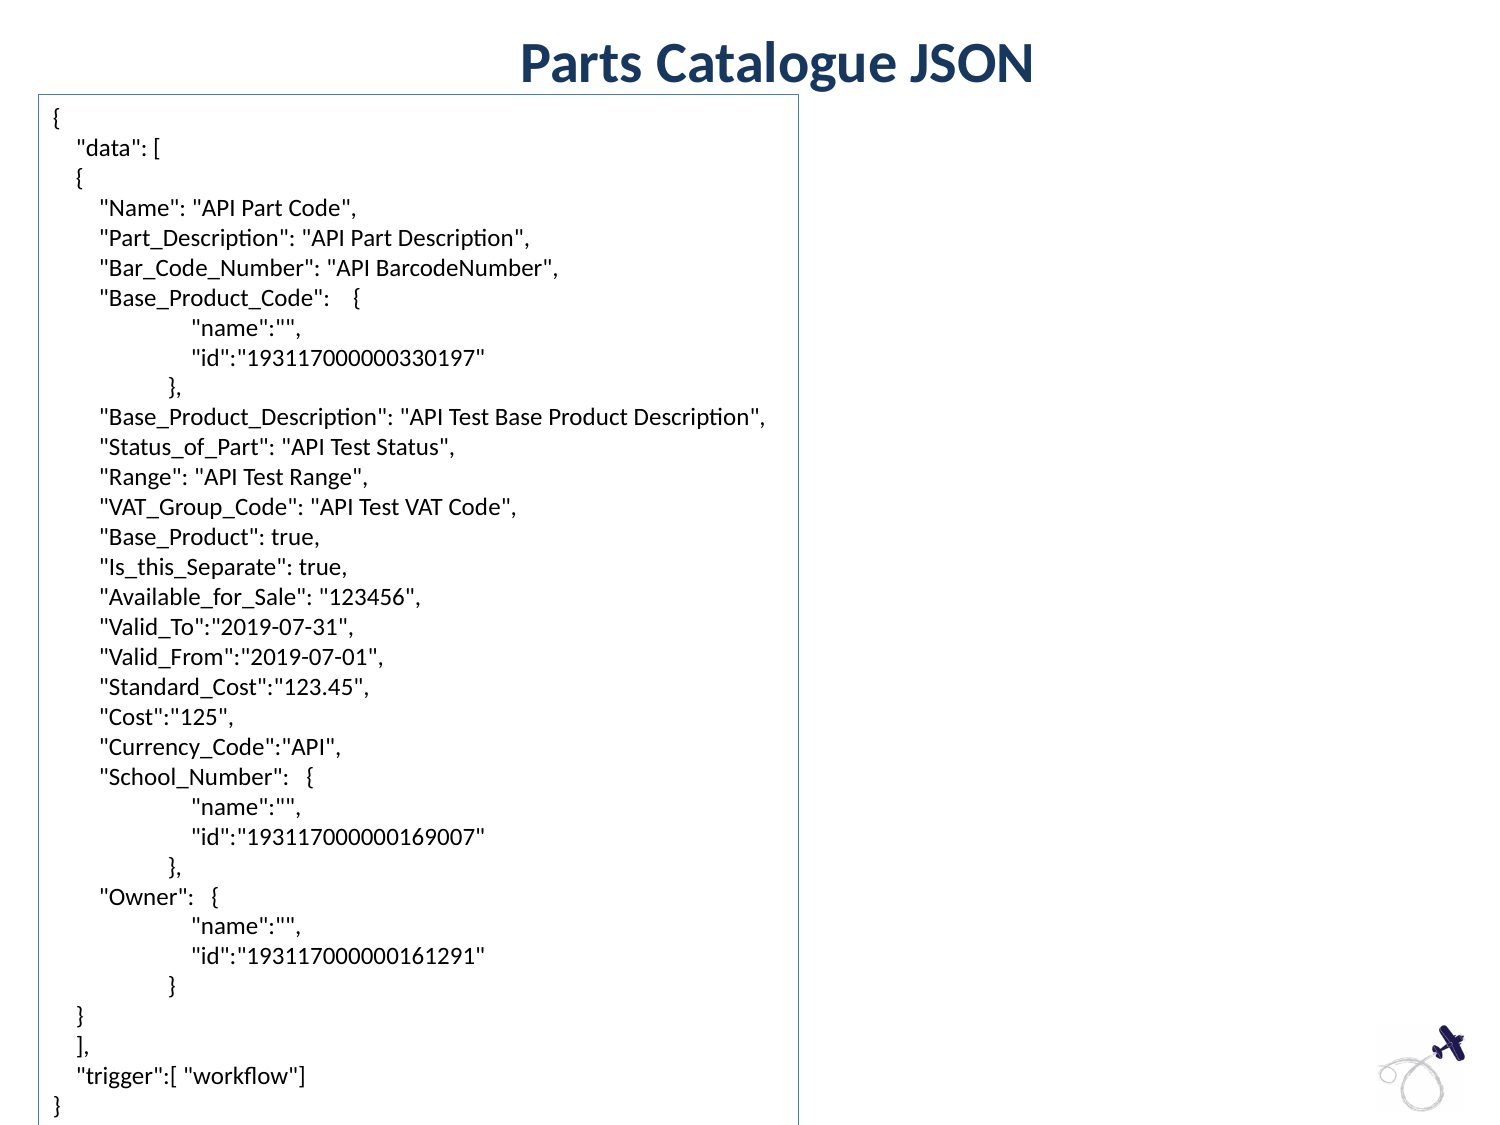

Parts Catalogue JSON
{
    "data": [
    {
        "Name": "API Part Code",
        "Part_Description": "API Part Description",
        "Bar_Code_Number": "API BarcodeNumber",
        "Base_Product_Code":    {
                        "name":"",
                        "id":"193117000000330197"
                    },
        "Base_Product_Description": "API Test Base Product Description",
        "Status_of_Part": "API Test Status",
        "Range": "API Test Range",
        "VAT_Group_Code": "API Test VAT Code",
        "Base_Product": true,
        "Is_this_Separate": true,
        "Available_for_Sale": "123456",
        "Valid_To":"2019-07-31",
        "Valid_From":"2019-07-01",
        "Standard_Cost":"123.45",
        "Cost":"125",
        "Currency_Code":"API",
        "School_Number":   {
                        "name":"",
                        "id":"193117000000169007"
                    },
        "Owner":   {
                        "name":"",
                        "id":"193117000000161291"
                    }
    }
    ],
    "trigger":[ "workflow"]
}